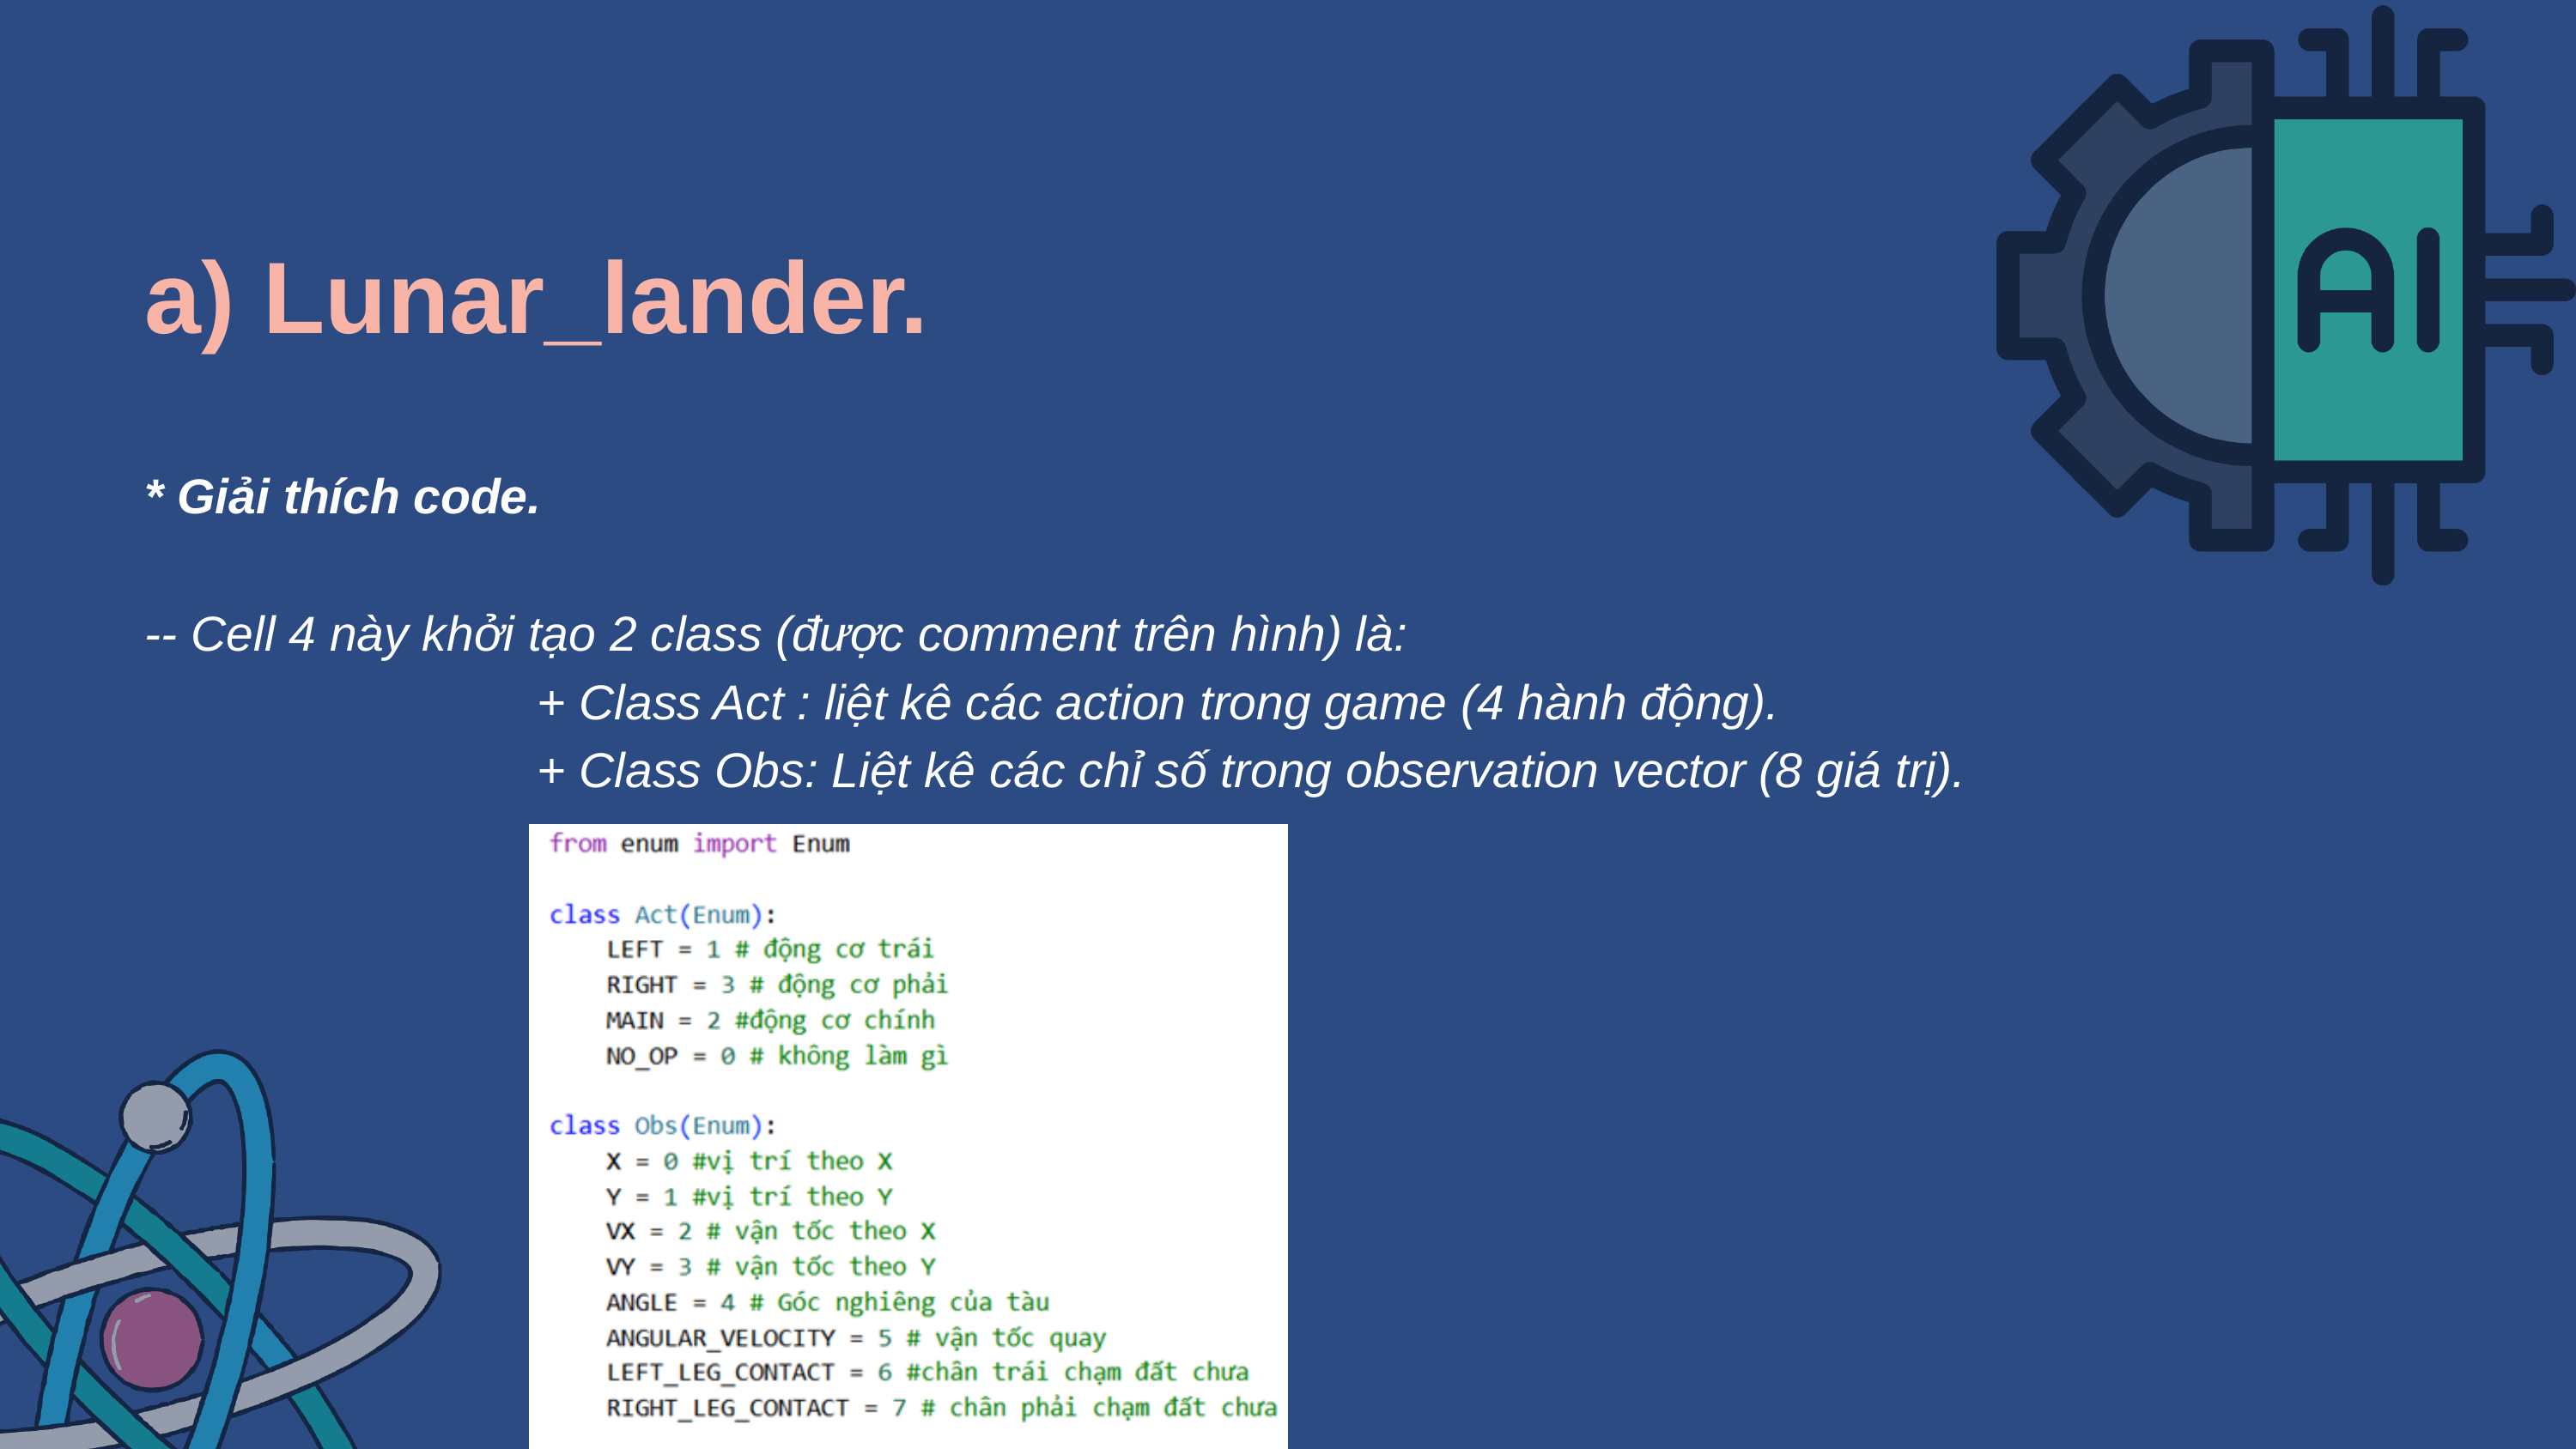

a) Lunar_lander.
* Giải thích code.

-- Cell 4 này khởi tạo 2 class (được comment trên hình) là:
                             + Class Act : liệt kê các action trong game (4 hành động).
                             + Class Obs: Liệt kê các chỉ số trong observation vector (8 giá trị).